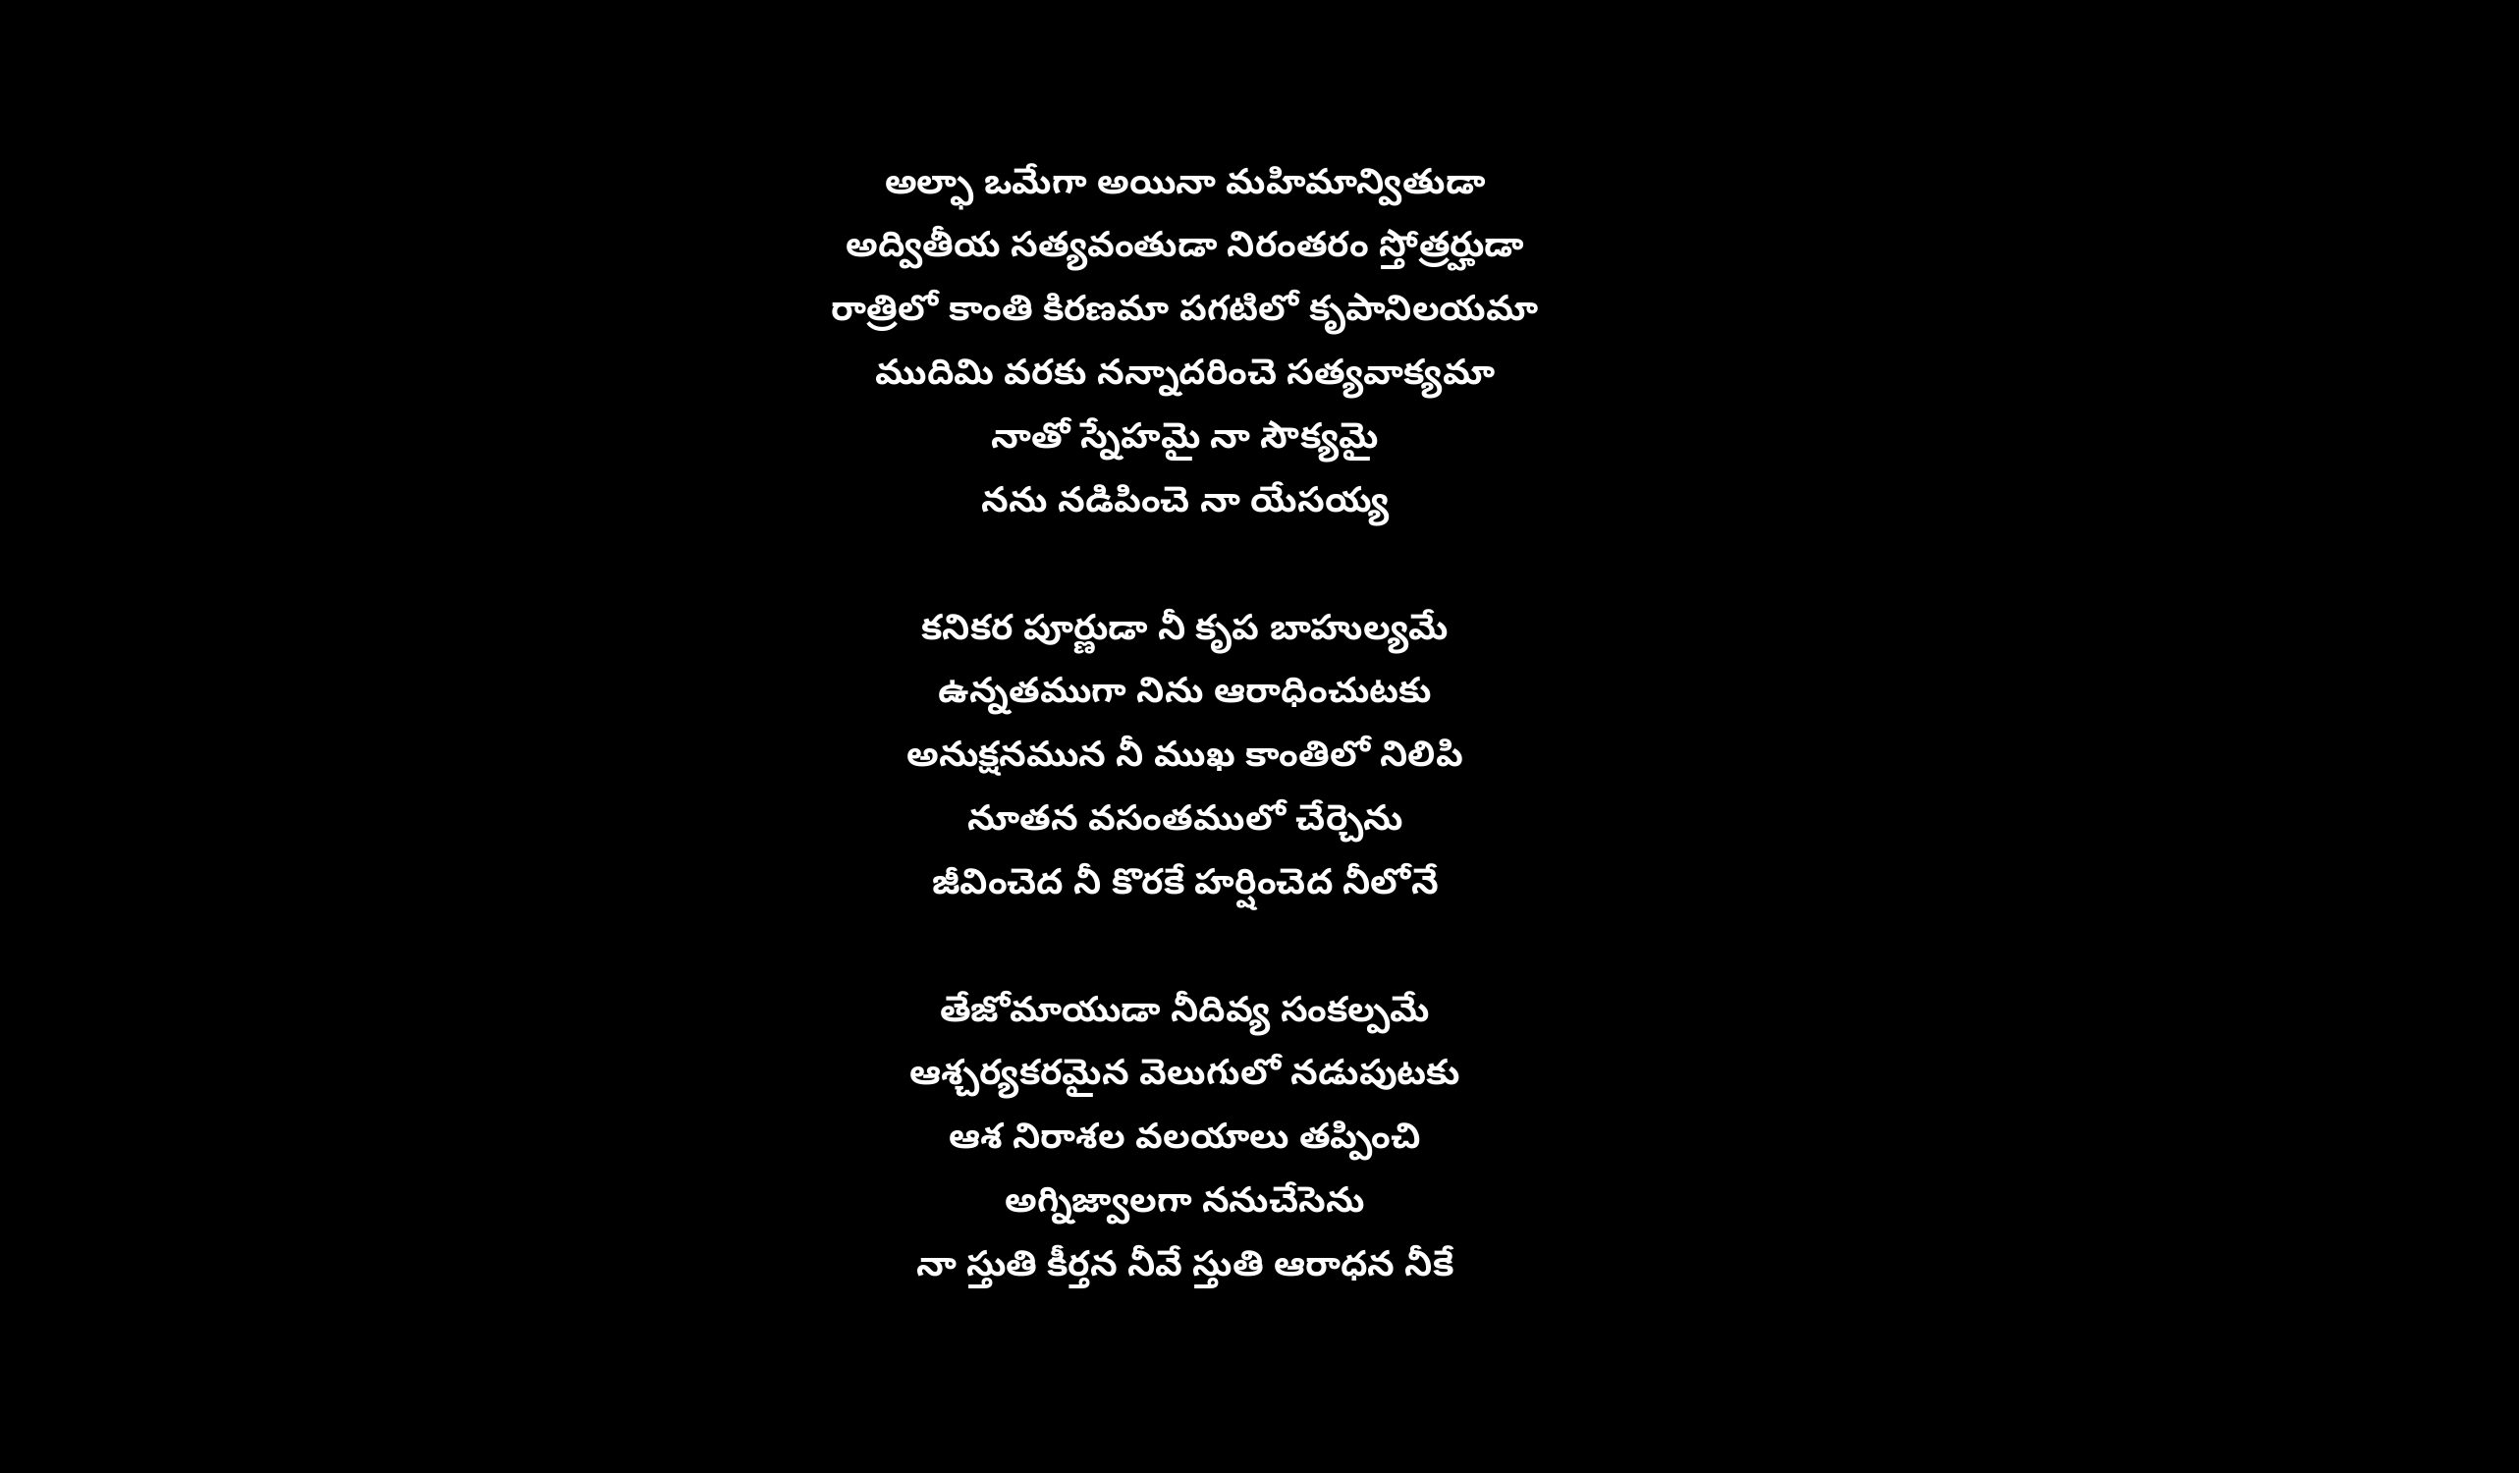

అల్ఫా ఒమేగా అయినా మహిమాన్వితుడా
అద్వితీయ సత్యవంతుడా నిరంతరం స్తోత్రర్హుడా
రాత్రిలో కాంతి కిరణమా పగటిలో కృపానిలయమా
ముదిమి వరకు నన్నాదరించె సత్యవాక్యమా
నాతో స్నేహమై నా సౌక్యమై
నను నడిపించె నా యేసయ్య
కనికర పూర్ణుడా నీ కృప బాహుల్యమే
ఉన్నతముగా నిను ఆరాధించుటకు
అనుక్షనమున నీ ముఖ కాంతిలో నిలిపి
నూతన వసంతములో చేర్చెను
జీవించెద నీ కొరకే హర్షించెద నీలోనే
తేజోమాయుడా నీదివ్య సంకల్పమే
ఆశ్చర్యకరమైన వెలుగులో నడుపుటకు
ఆశ నిరాశల వలయాలు తప్పించి
అగ్నిజ్వాలగా ననుచేసెను
నా స్తుతి కీర్తన నీవే స్తుతి ఆరాధన నీకే